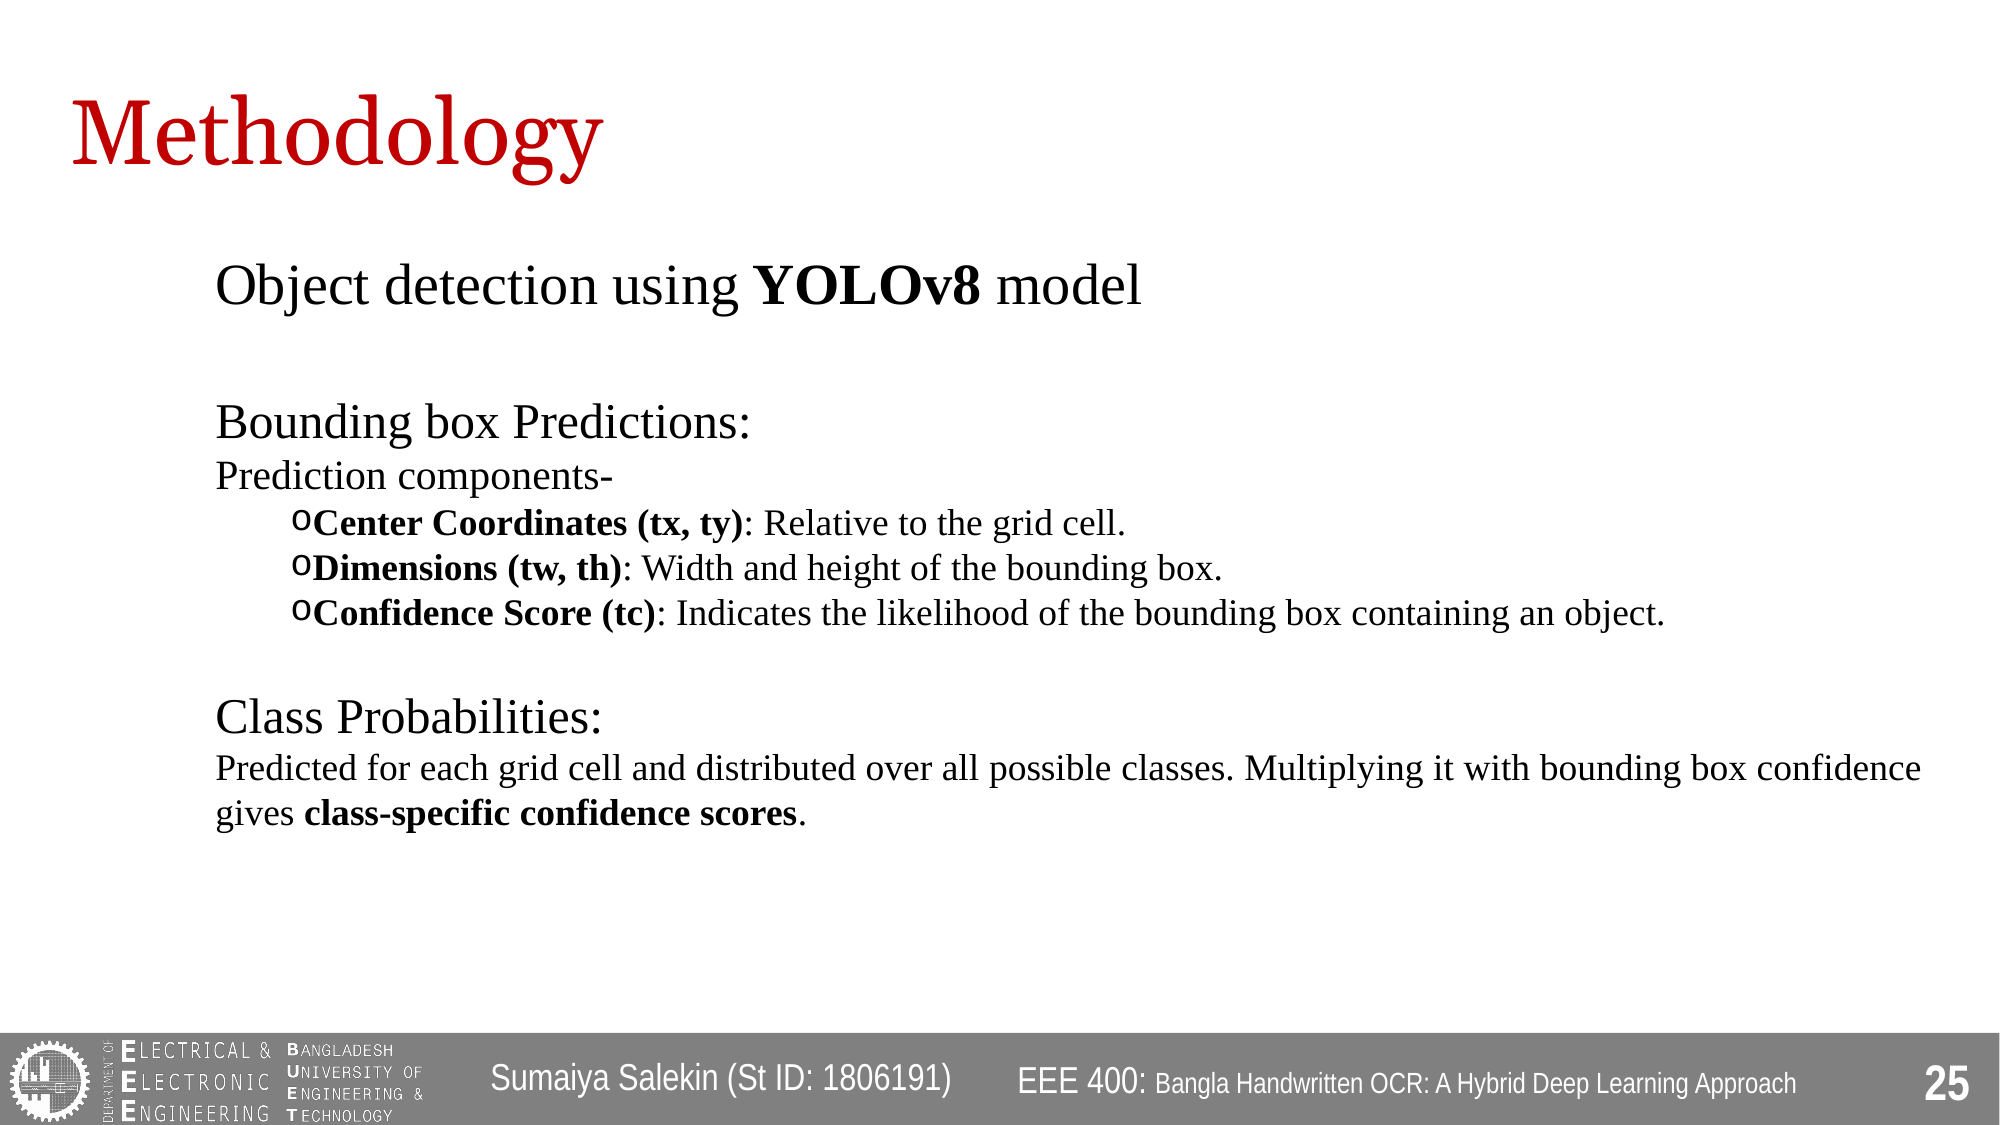

# Methodology
Object detection using YOLOv8 model
Bounding box Predictions:
Prediction components-
Center Coordinates (tx, ty): Relative to the grid cell.
Dimensions (tw, th): Width and height of the bounding box.
Confidence Score (tc): Indicates the likelihood of the bounding box containing an object.

Class Probabilities:
Predicted for each grid cell and distributed over all possible classes. Multiplying it with bounding box confidence gives class-specific confidence scores.
Sumaiya Salekin (St ID: 1806191)
EEE 400: Bangla Handwritten OCR: A Hybrid Deep Learning Approach
25